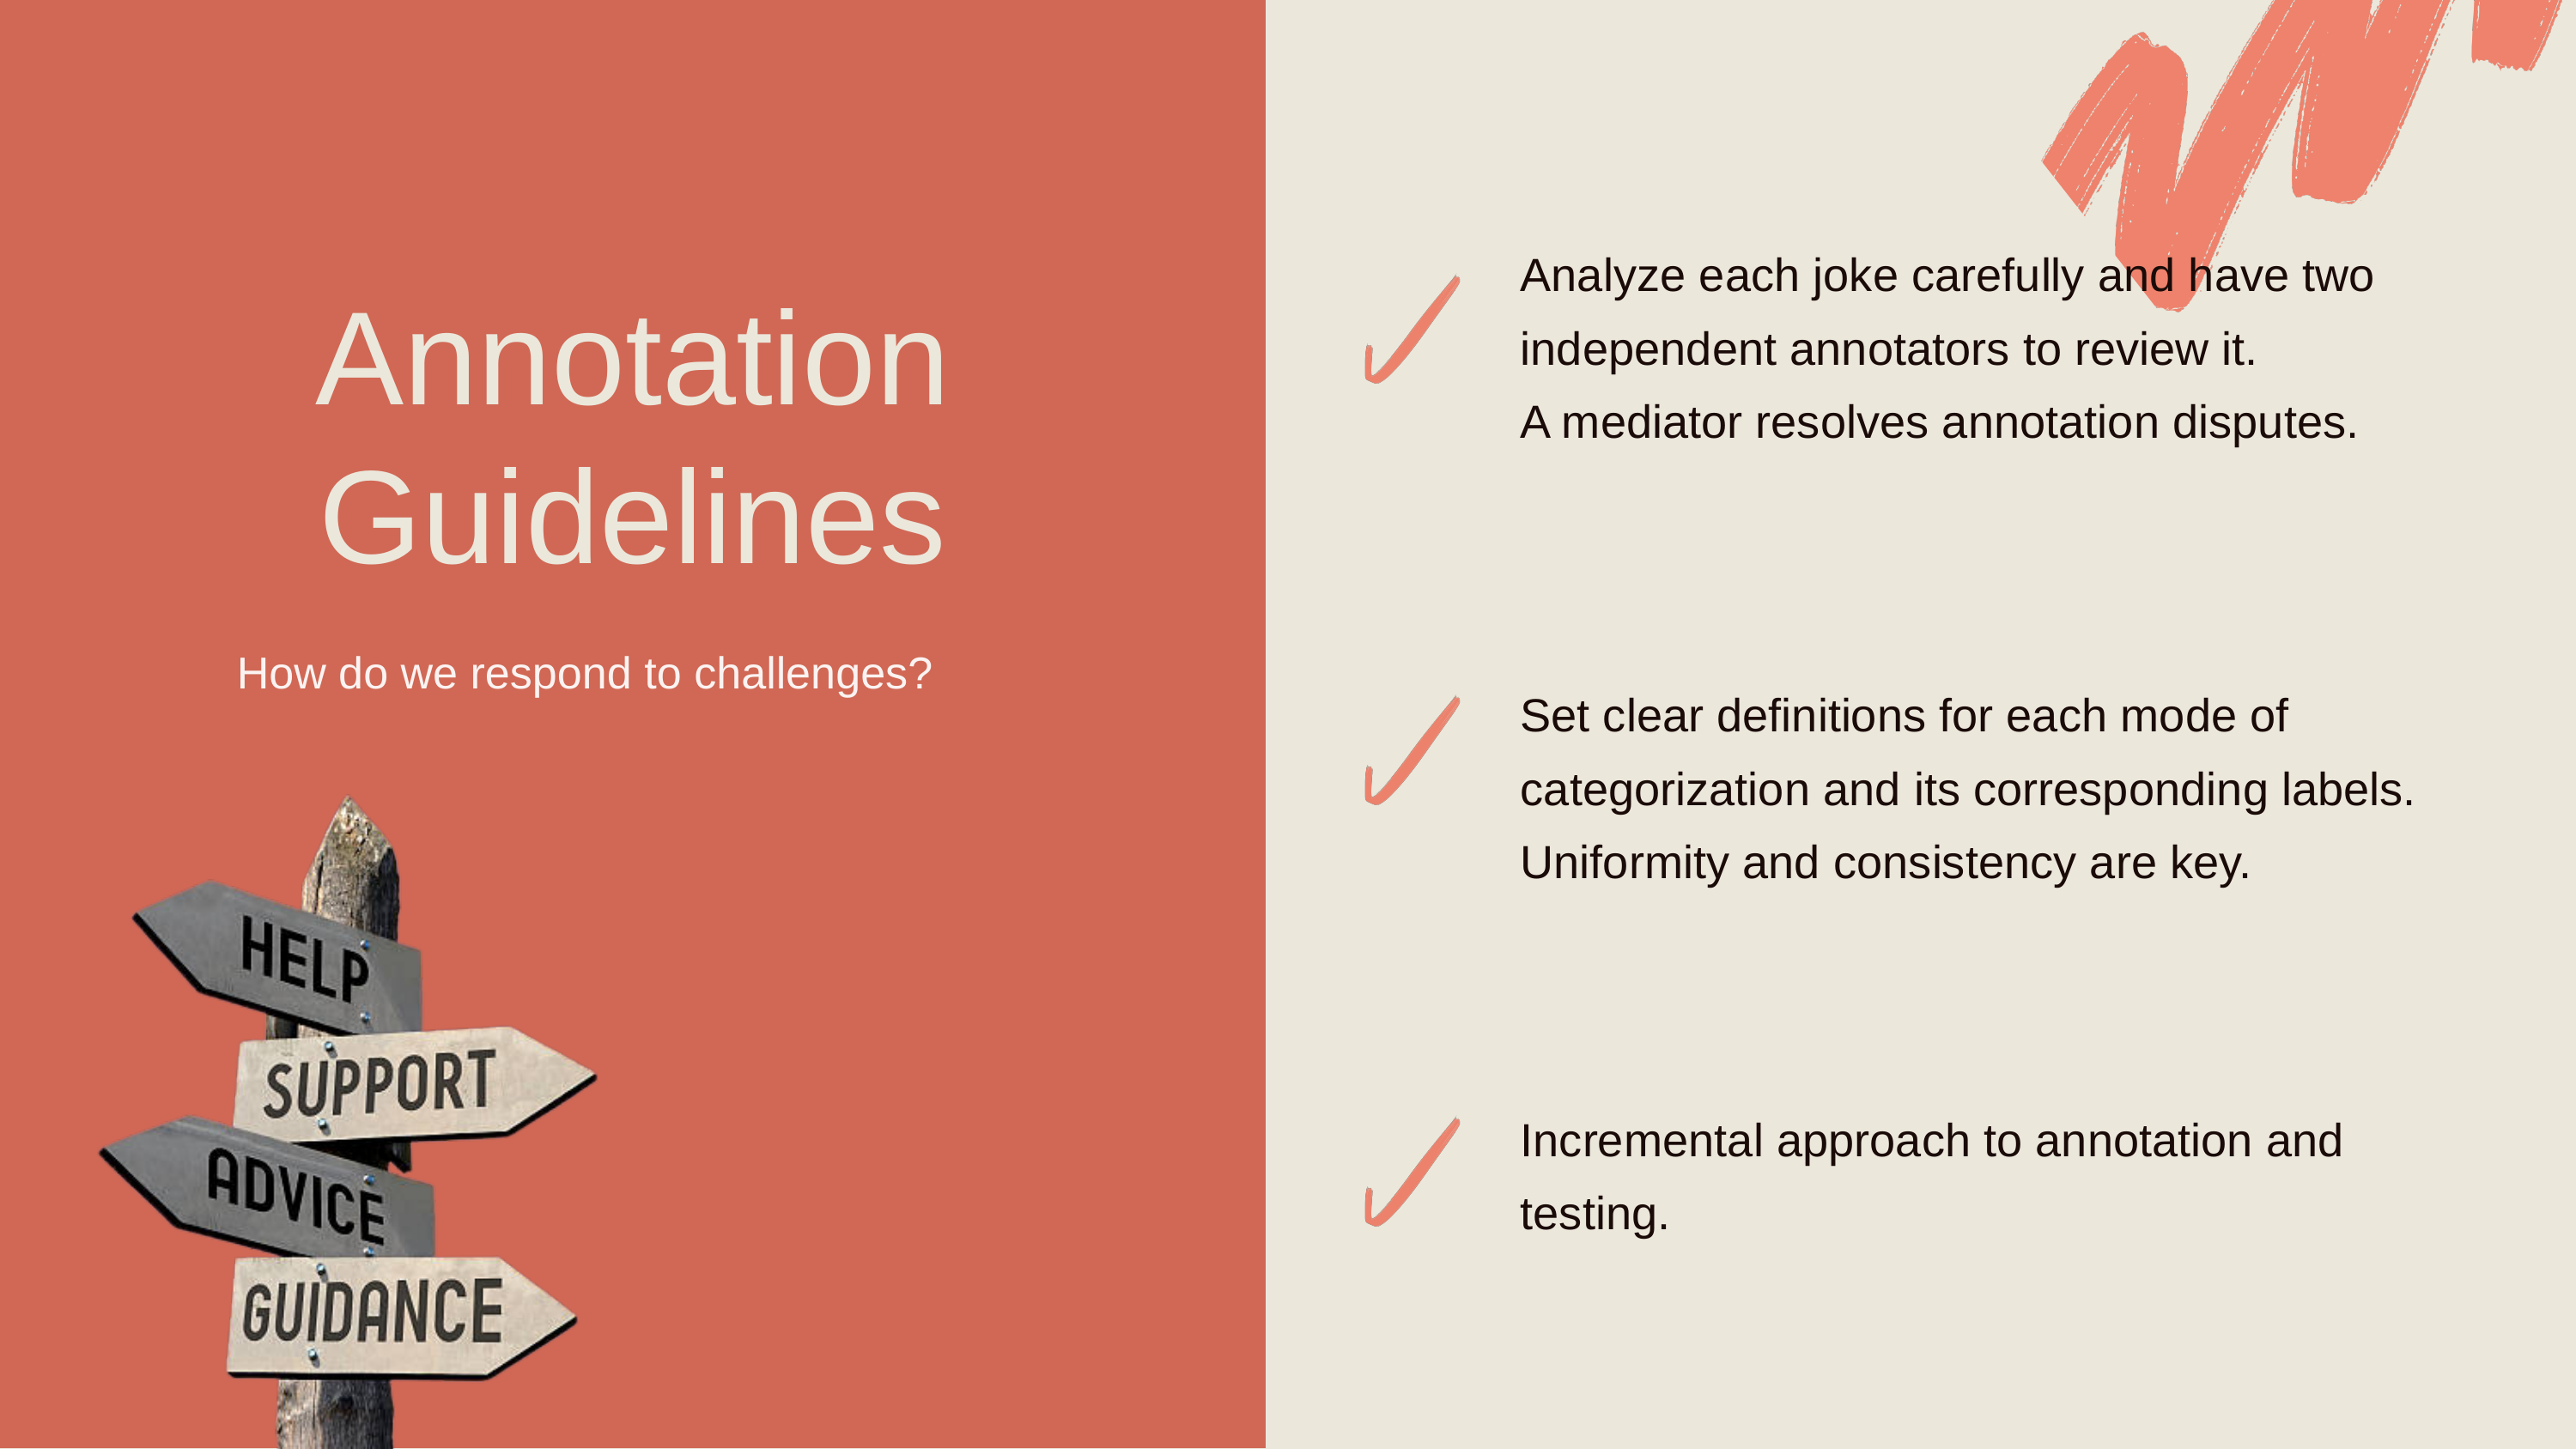

Analyze each joke carefully and have two independent annotators to review it.
A mediator resolves annotation disputes.

Annotation Guidelines

How do we respond to challenges?
Set clear definitions for each mode of categorization and its corresponding labels.
Uniformity and consistency are key.

Incremental approach to annotation and testing.